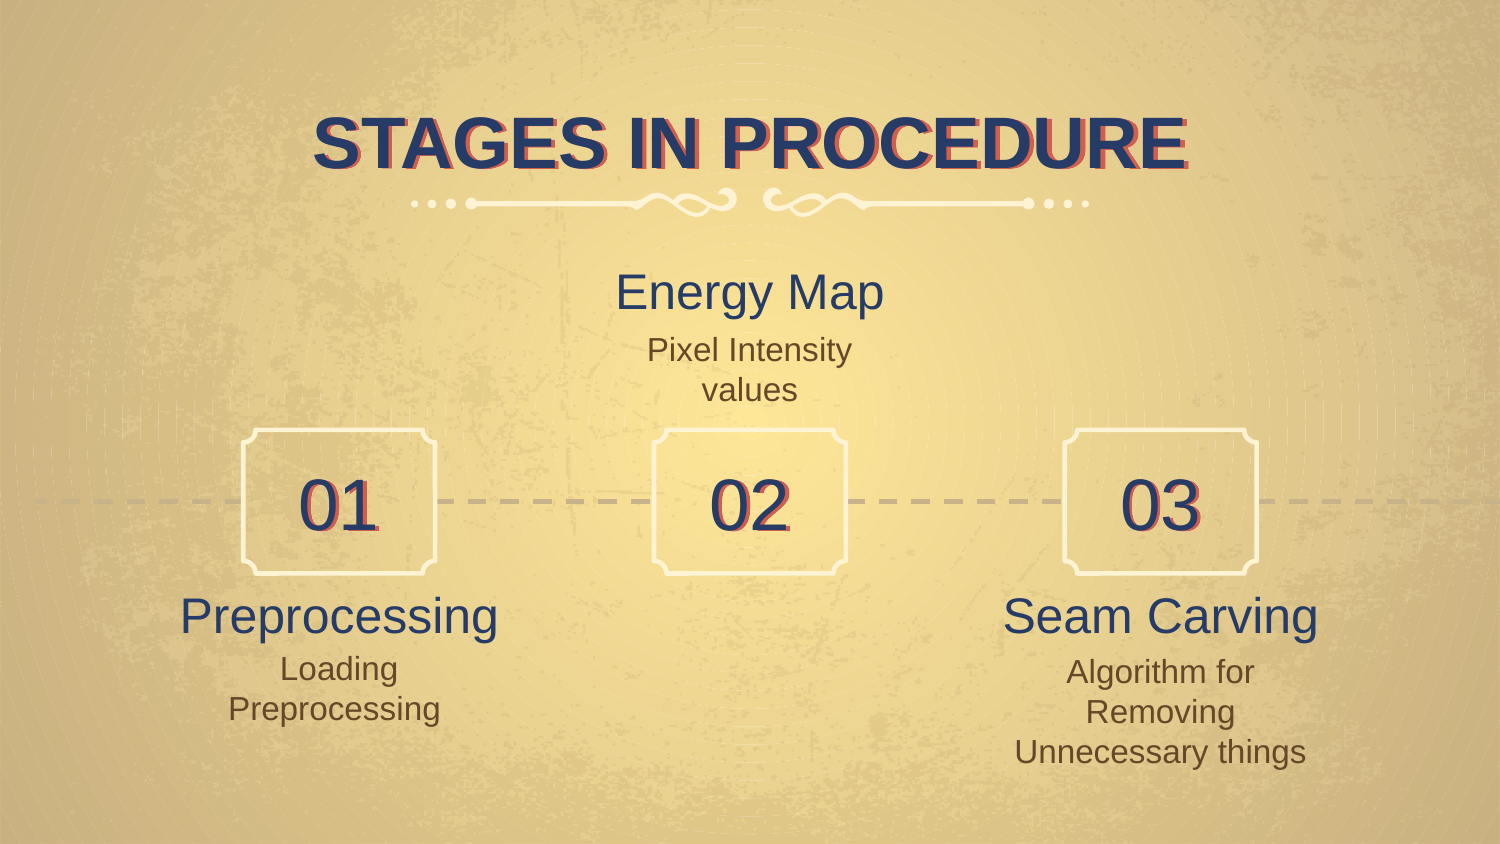

# STAGES IN PROCEDURE
Energy Map
Pixel Intensity
values

01
02
03
Preprocessing
Seam Carving
Loading
Preprocessing
Algorithm for
Removing
Unnecessary things